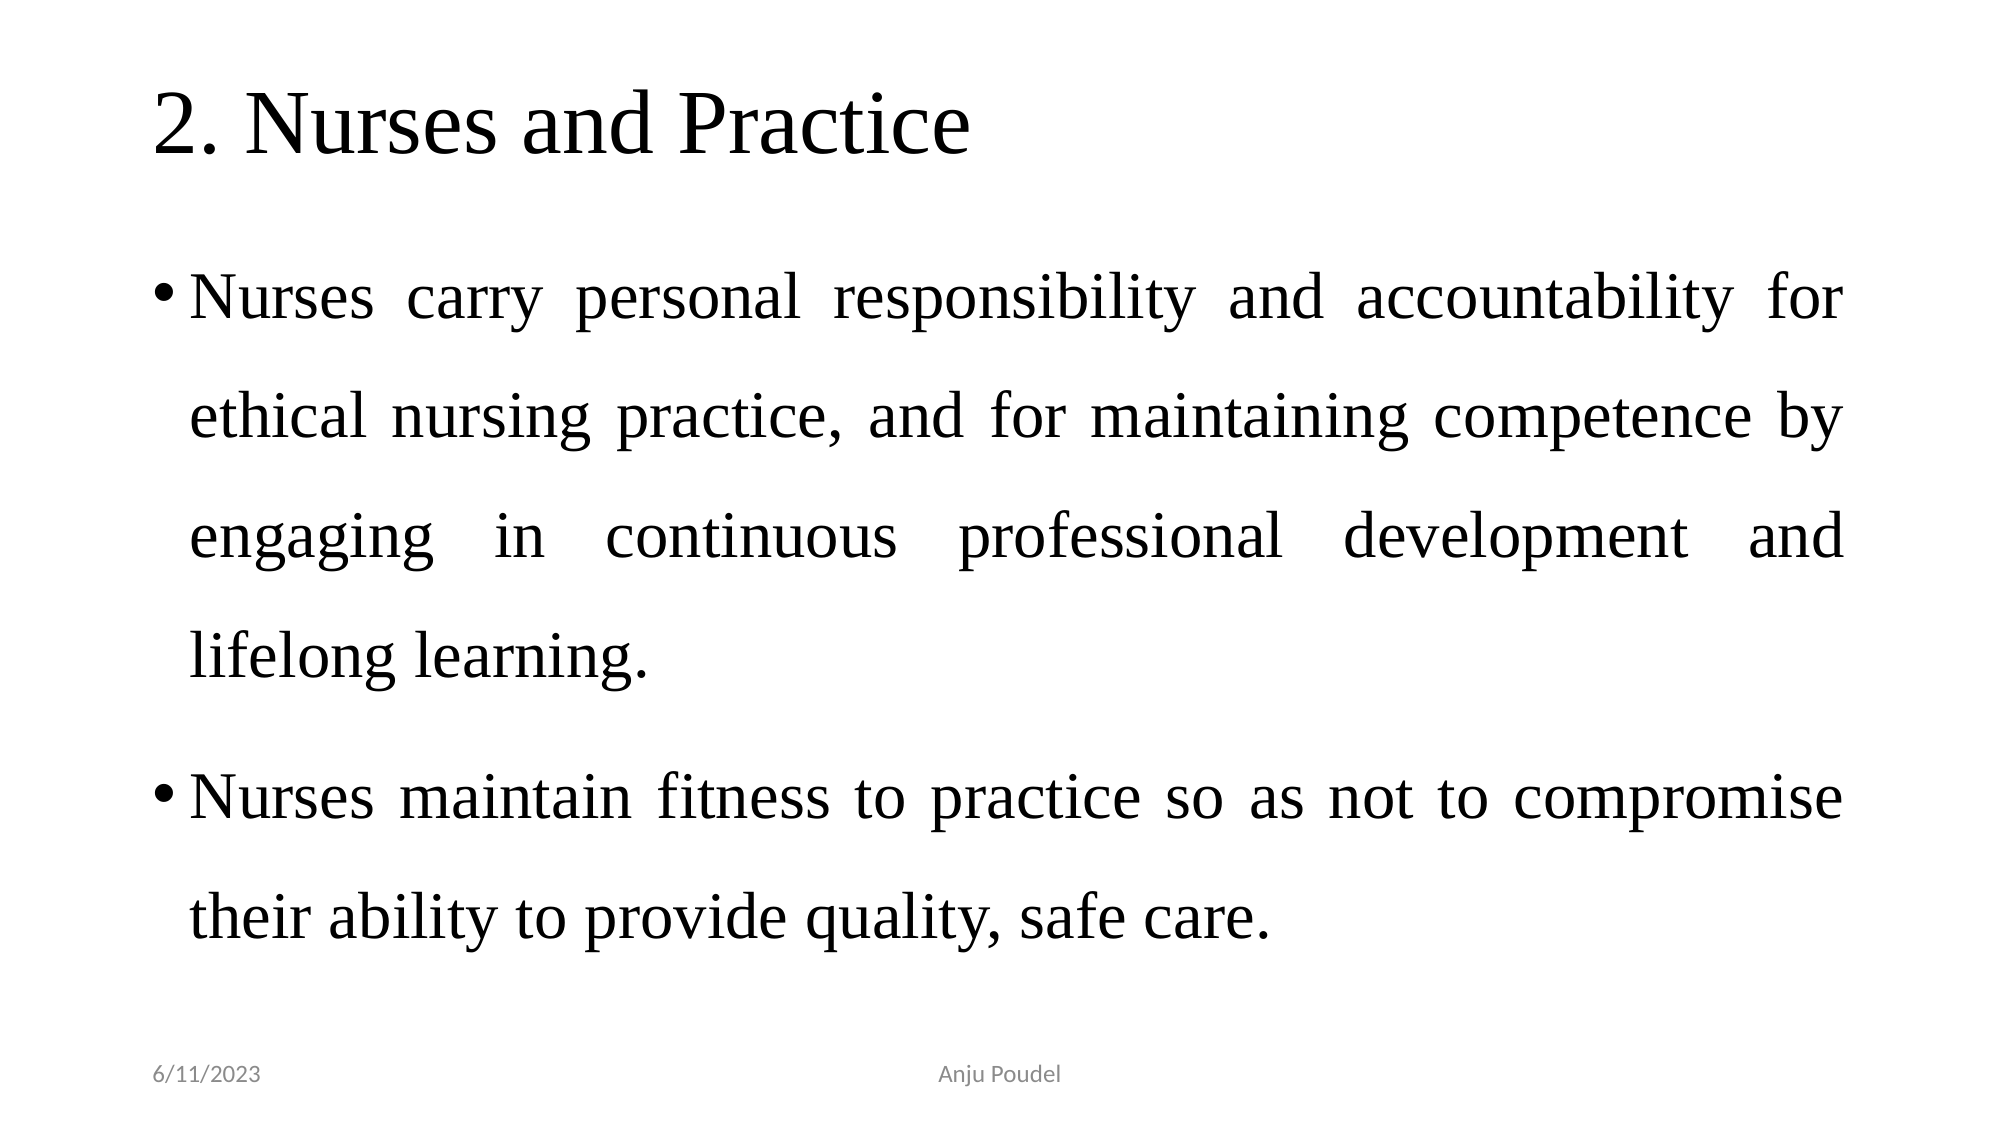

# 2. Nurses and Practice
Nurses carry personal responsibility and accountability for ethical nursing practice, and for maintaining competence by engaging in continuous professional development and lifelong learning.
Nurses maintain fitness to practice so as not to compromise their ability to provide quality, safe care.
6/11/2023
Anju Poudel